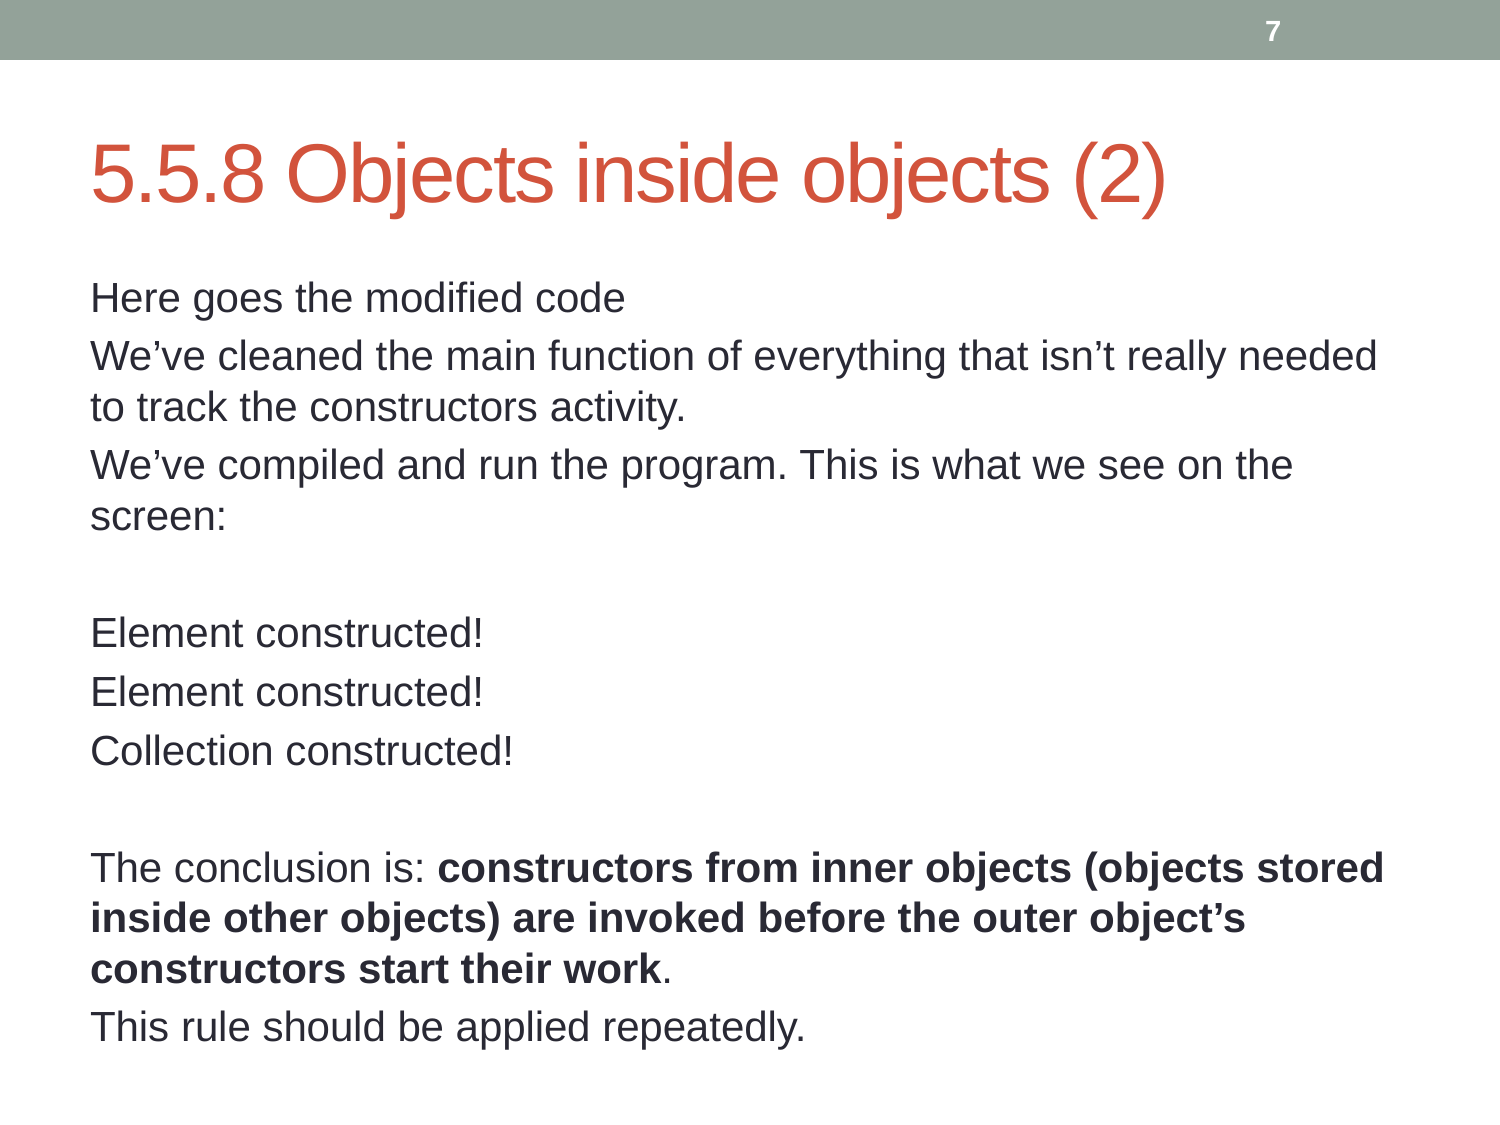

7
# 5.5.8 Objects inside objects (2)
Here goes the modified code
We’ve cleaned the main function of everything that isn’t really needed to track the constructors activity.
We’ve compiled and run the program. This is what we see on the screen:

Element constructed!
Element constructed!
Collection constructed!

The conclusion is: constructors from inner objects (objects stored inside other objects) are invoked before the outer object’s constructors start their work.
This rule should be applied repeatedly.